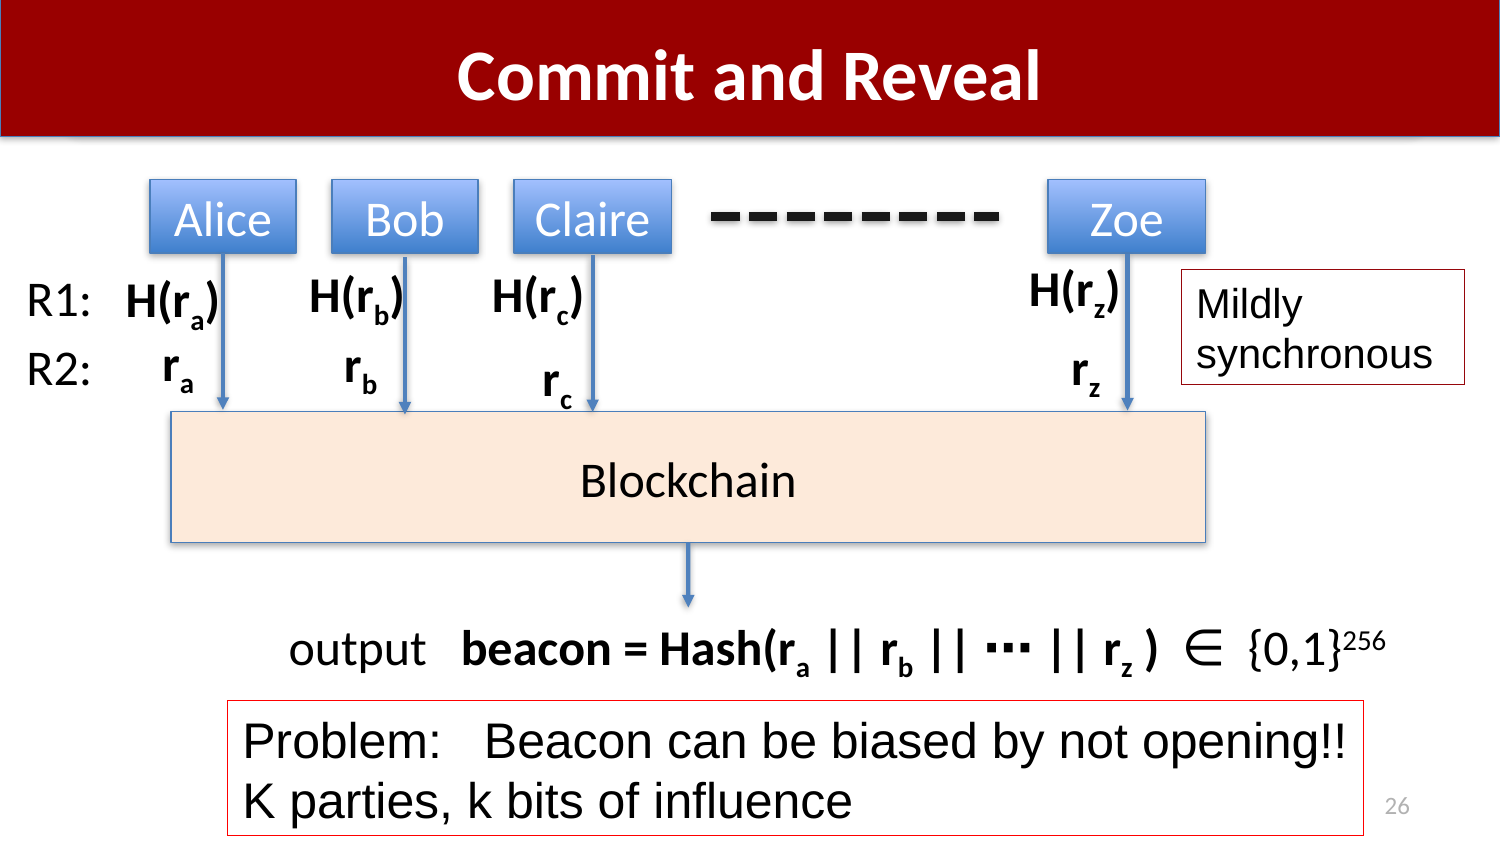

# Commit and Reveal
Alice
Bob
Claire
Zoe
H(rz)
H(ra)
H(rc)
H(rb)
R1:
Mildly synchronous
ra
rb
R2:
rz
rc
Blockchain
output   beacon = Hash(ra || rb || ⋯ || rz )  ∈  {0,1}256
Problem:   Beacon can be biased by not opening!!
K parties, k bits of influence
26